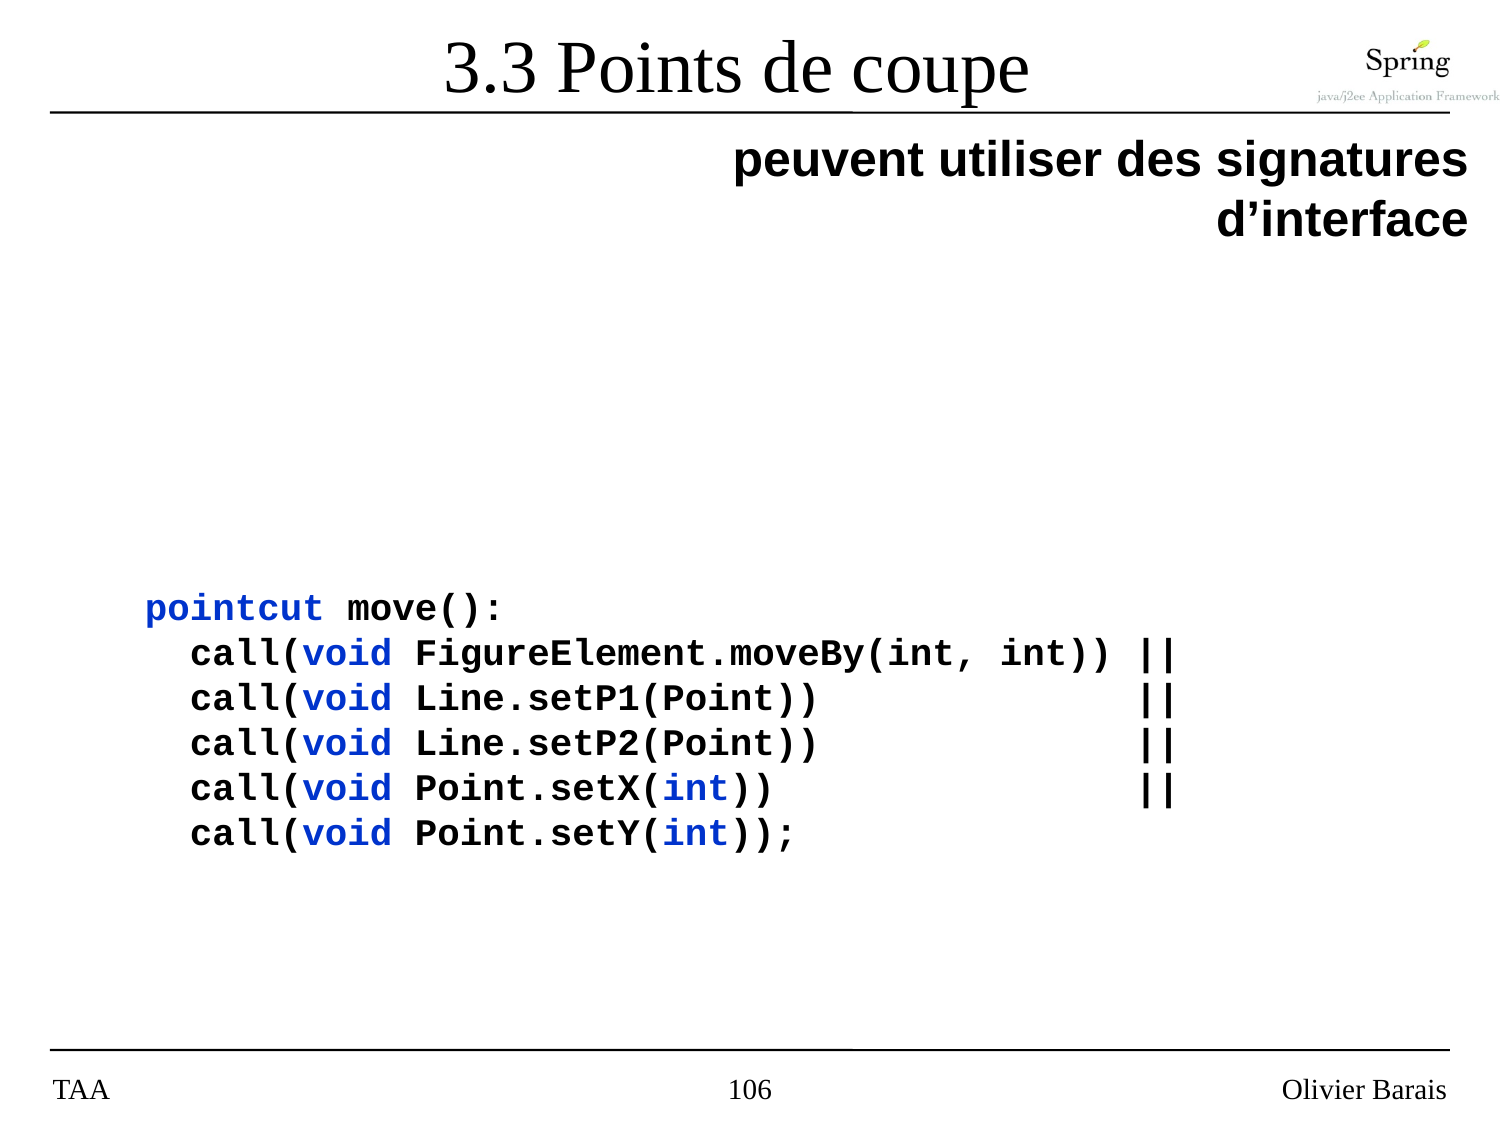

# 3.3 Points de coupe
 peuvent utiliser des signatures d’interface

  pointcut move():
    call(void FigureElement.moveBy(int, int)) ||
    call(void Line.setP1(Point))              ||
    call(void Line.setP2(Point))              ||
    call(void Point.setX(int))                ||
    call(void Point.setY(int));
TAA
106
Olivier Barais